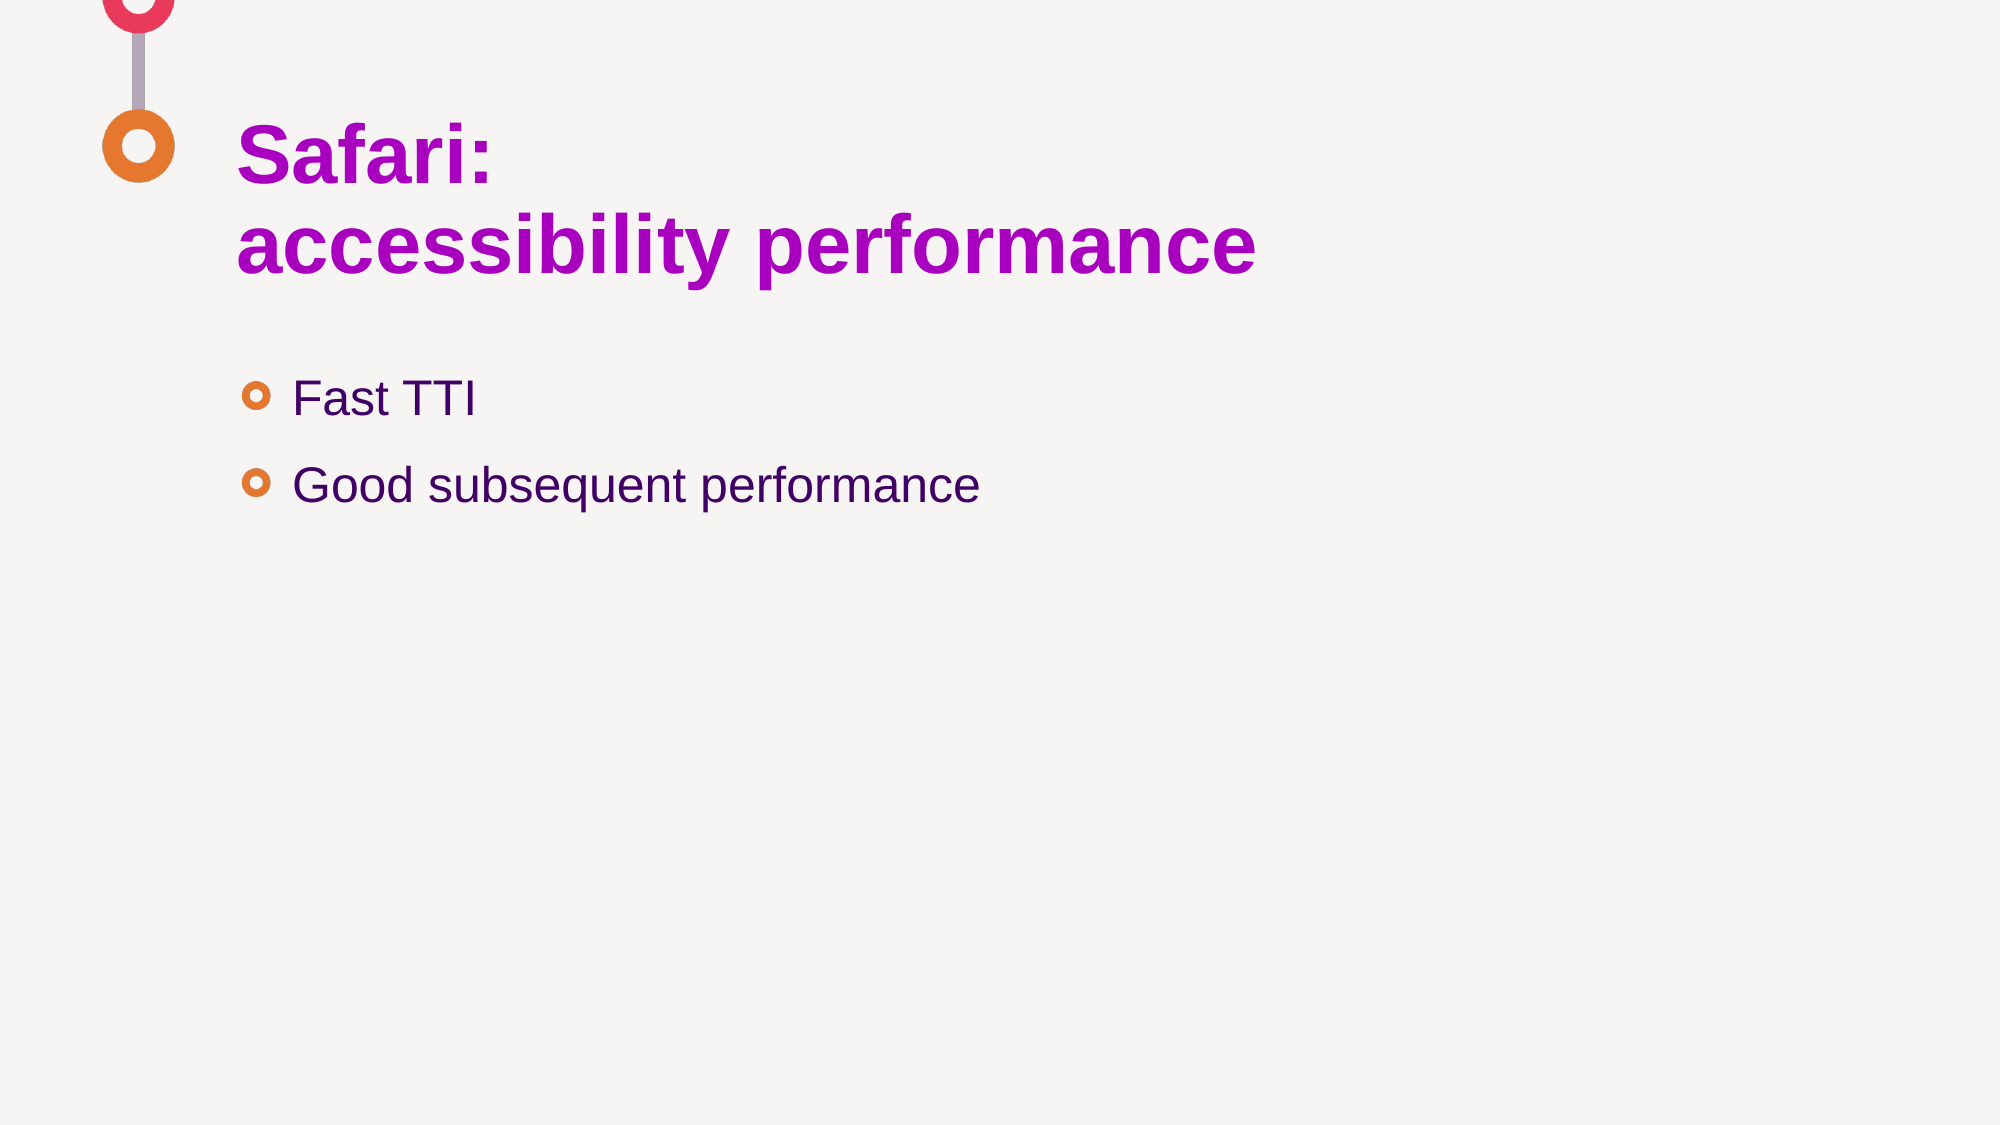

# Safari: accessibility performance
Fast TTI
Good subsequent performance